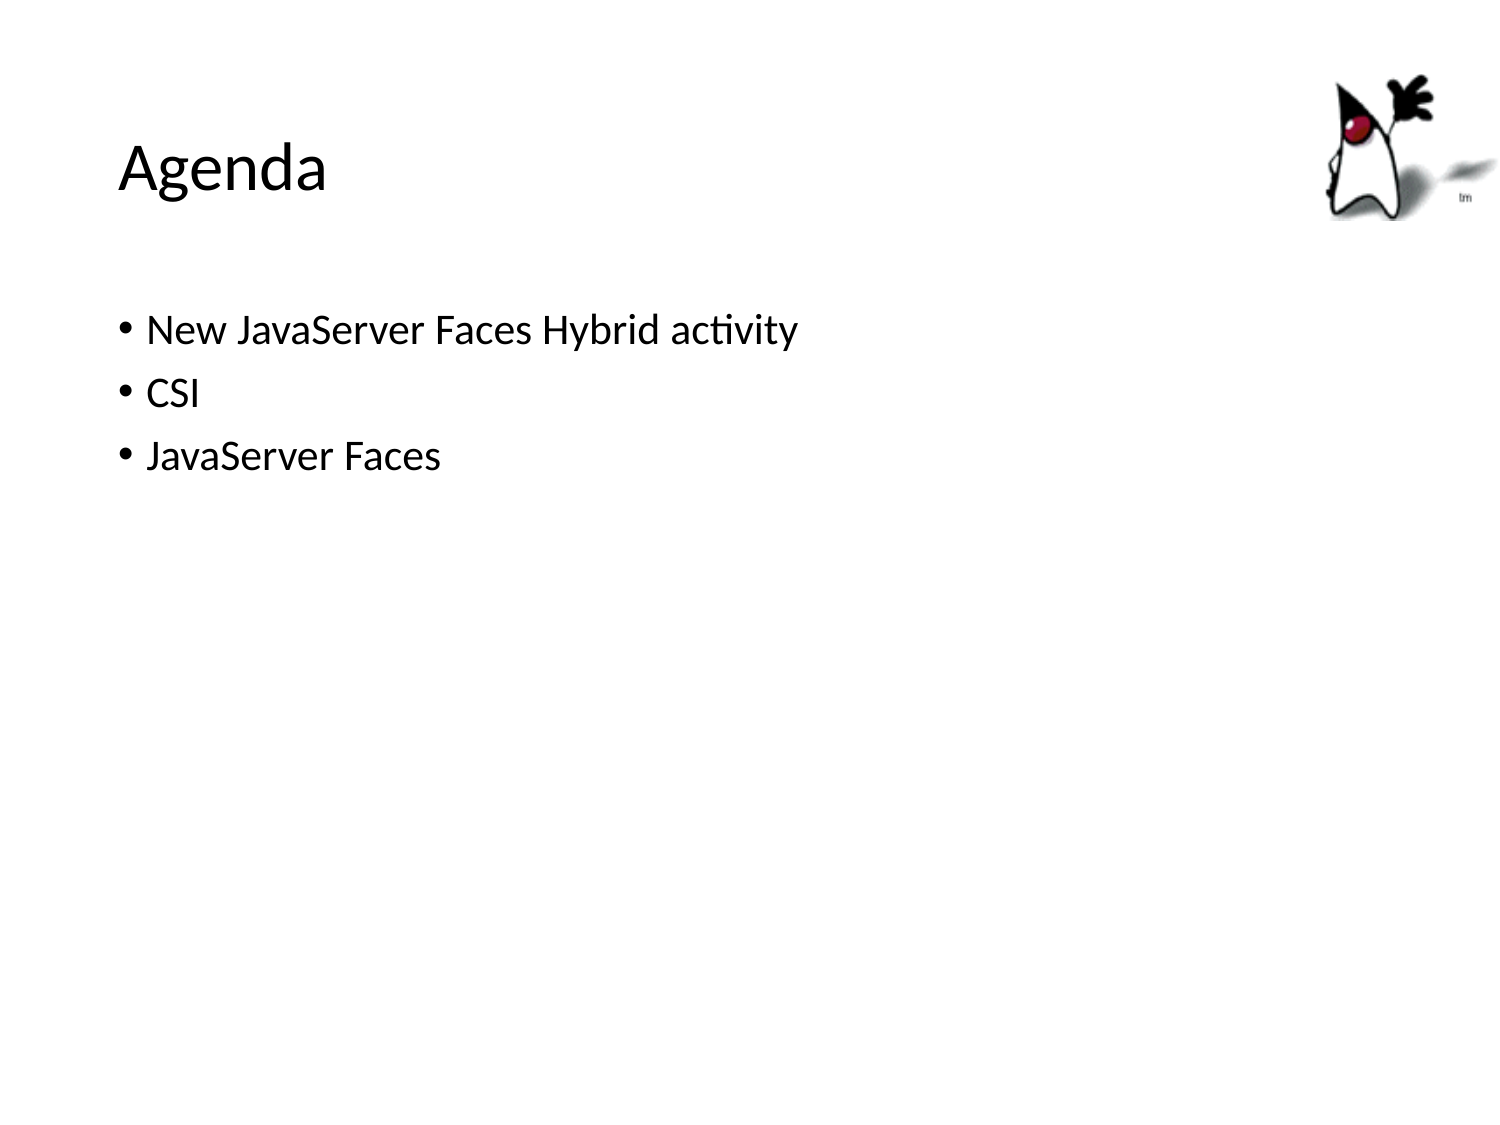

# Agenda
New JavaServer Faces Hybrid activity
CSI
JavaServer Faces